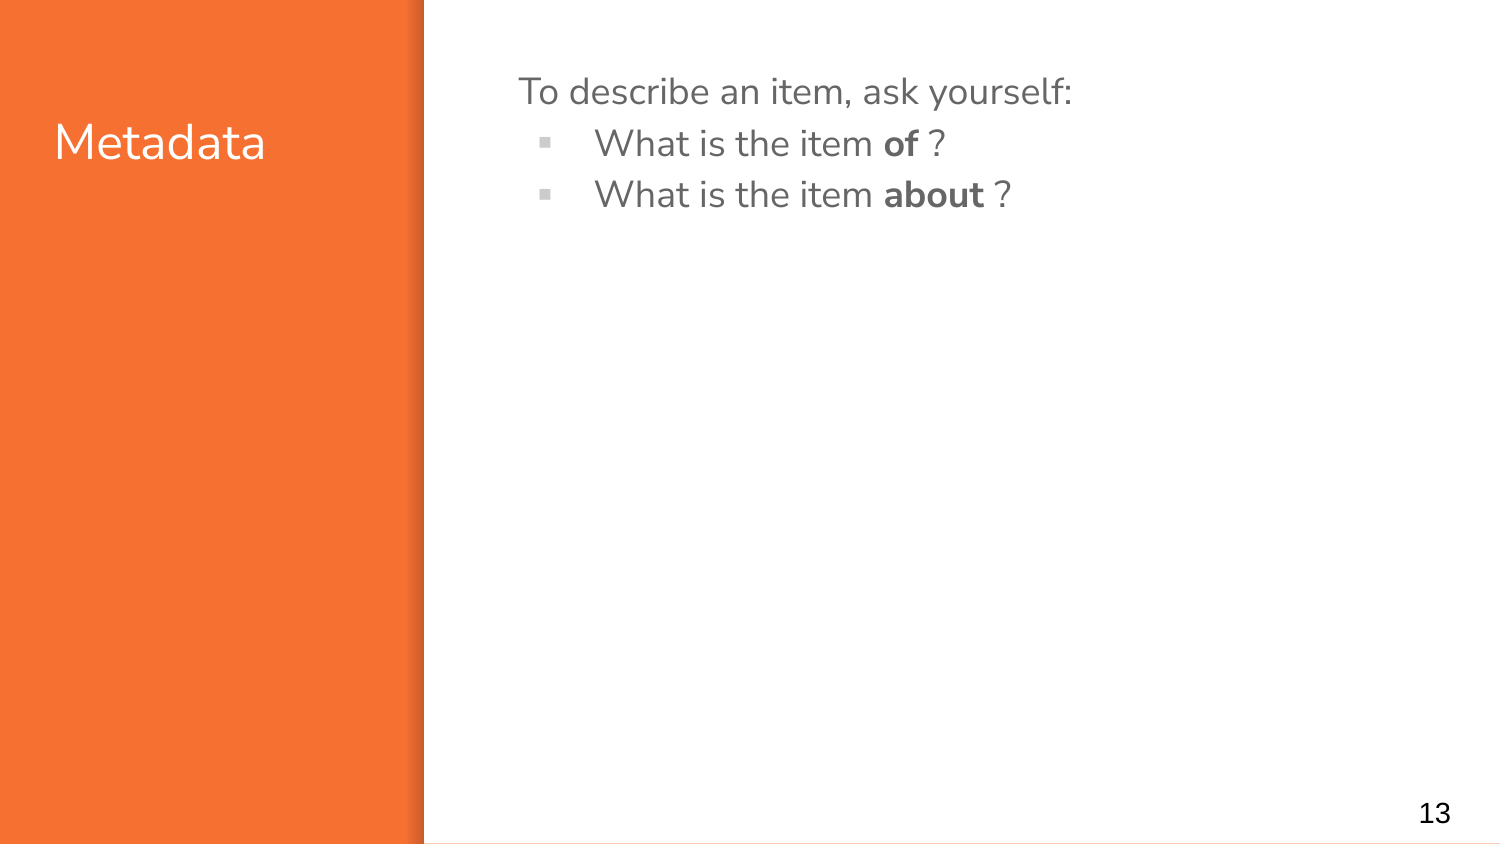

To describe an item, ask yourself:
What is the item of ?
What is the item about ?
# Metadata
13